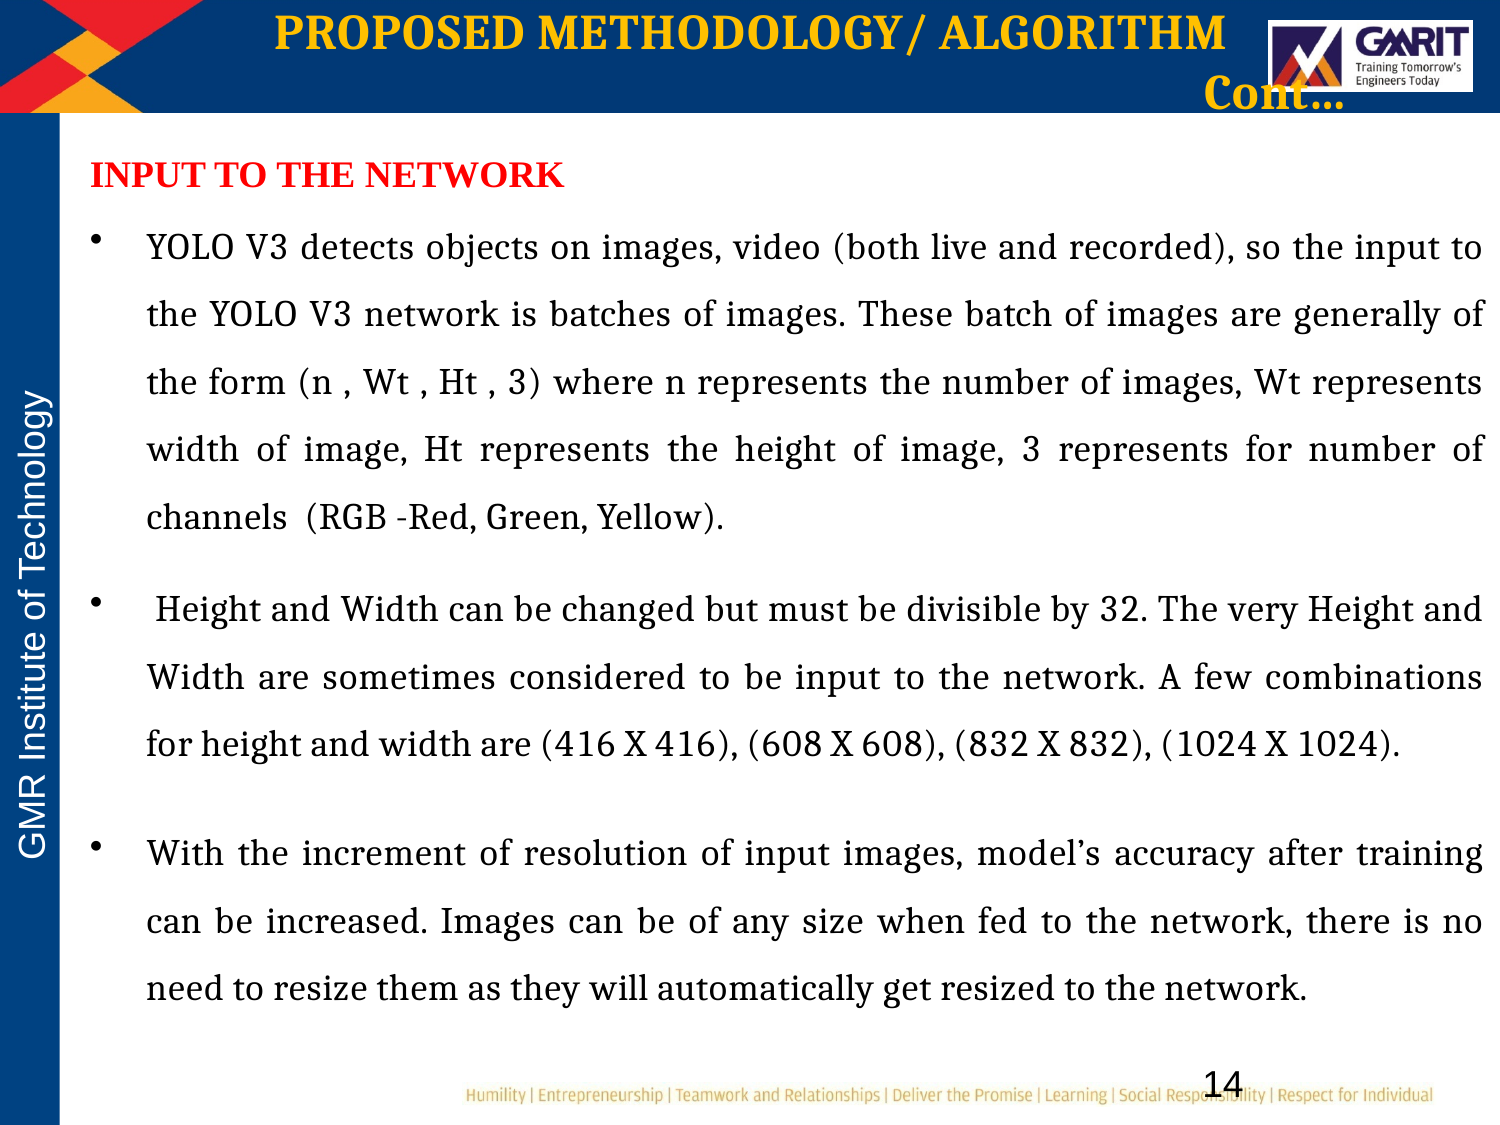

# PROPOSED METHODOLOGY/ ALGORITHM Cont…
INPUT TO THE NETWORK
YOLO V3 detects objects on images, video (both live and recorded), so the input to the YOLO V3 network is batches of images. These batch of images are generally of the form (n , Wt , Ht , 3) where n represents the number of images, Wt represents width of image, Ht represents the height of image, 3 represents for number of channels  (RGB -Red, Green, Yellow).
 Height and Width can be changed but must be divisible by 32. The very Height and Width are sometimes considered to be input to the network. A few combinations for height and width are (416 X 416), (608 X 608), (832 X 832), (1024 X 1024).
With the increment of resolution of input images, model’s accuracy after training can be increased. Images can be of any size when fed to the network, there is no need to resize them as they will automatically get resized to the network.

14